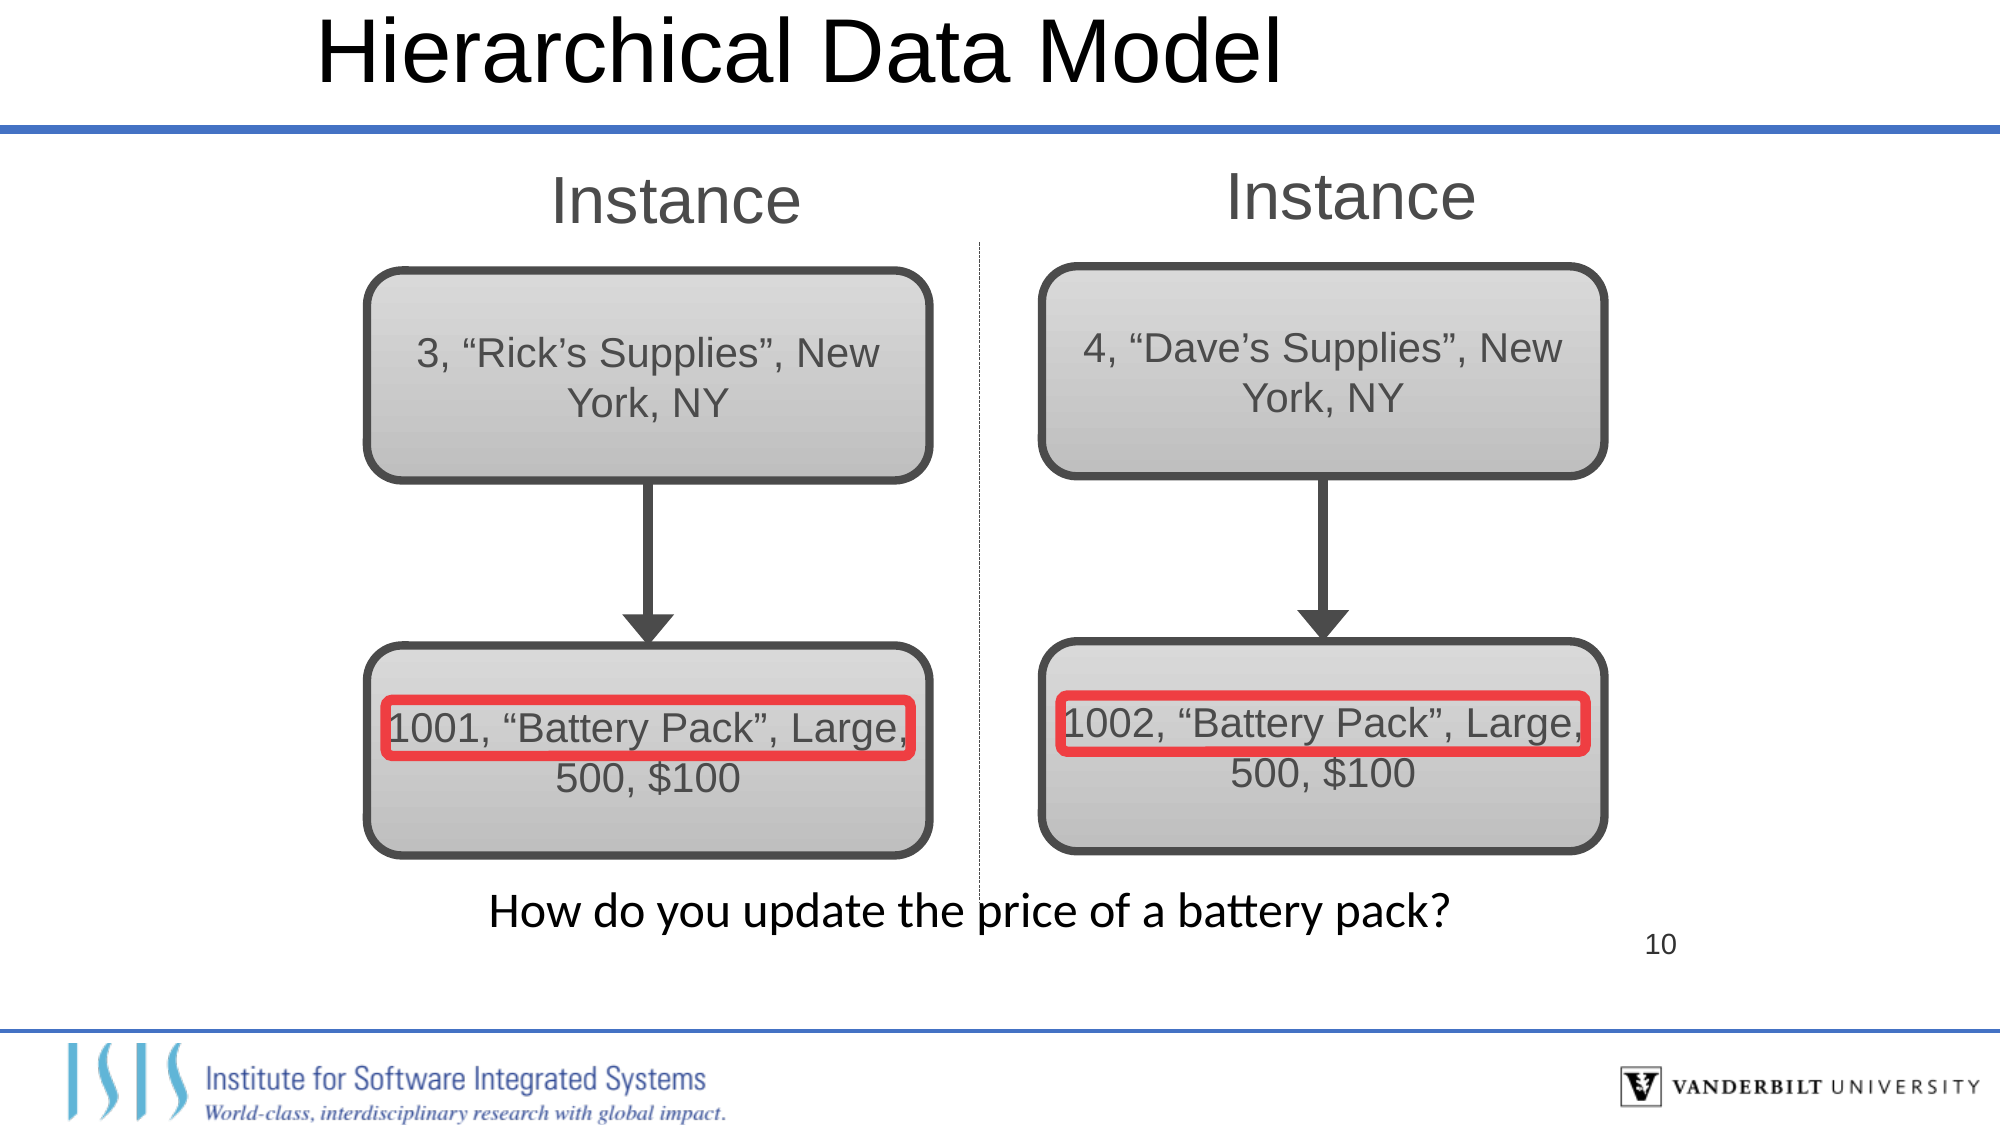

# Hierarchical Data Model
Instance
Instance
4, “Dave’s Supplies”, New York, NY
1002, “Battery Pack”, Large, 500, $100
3, “Rick’s Supplies”, New York, NY
1001, “Battery Pack”, Large, 500, $100

How do you update the price of a battery pack?
10